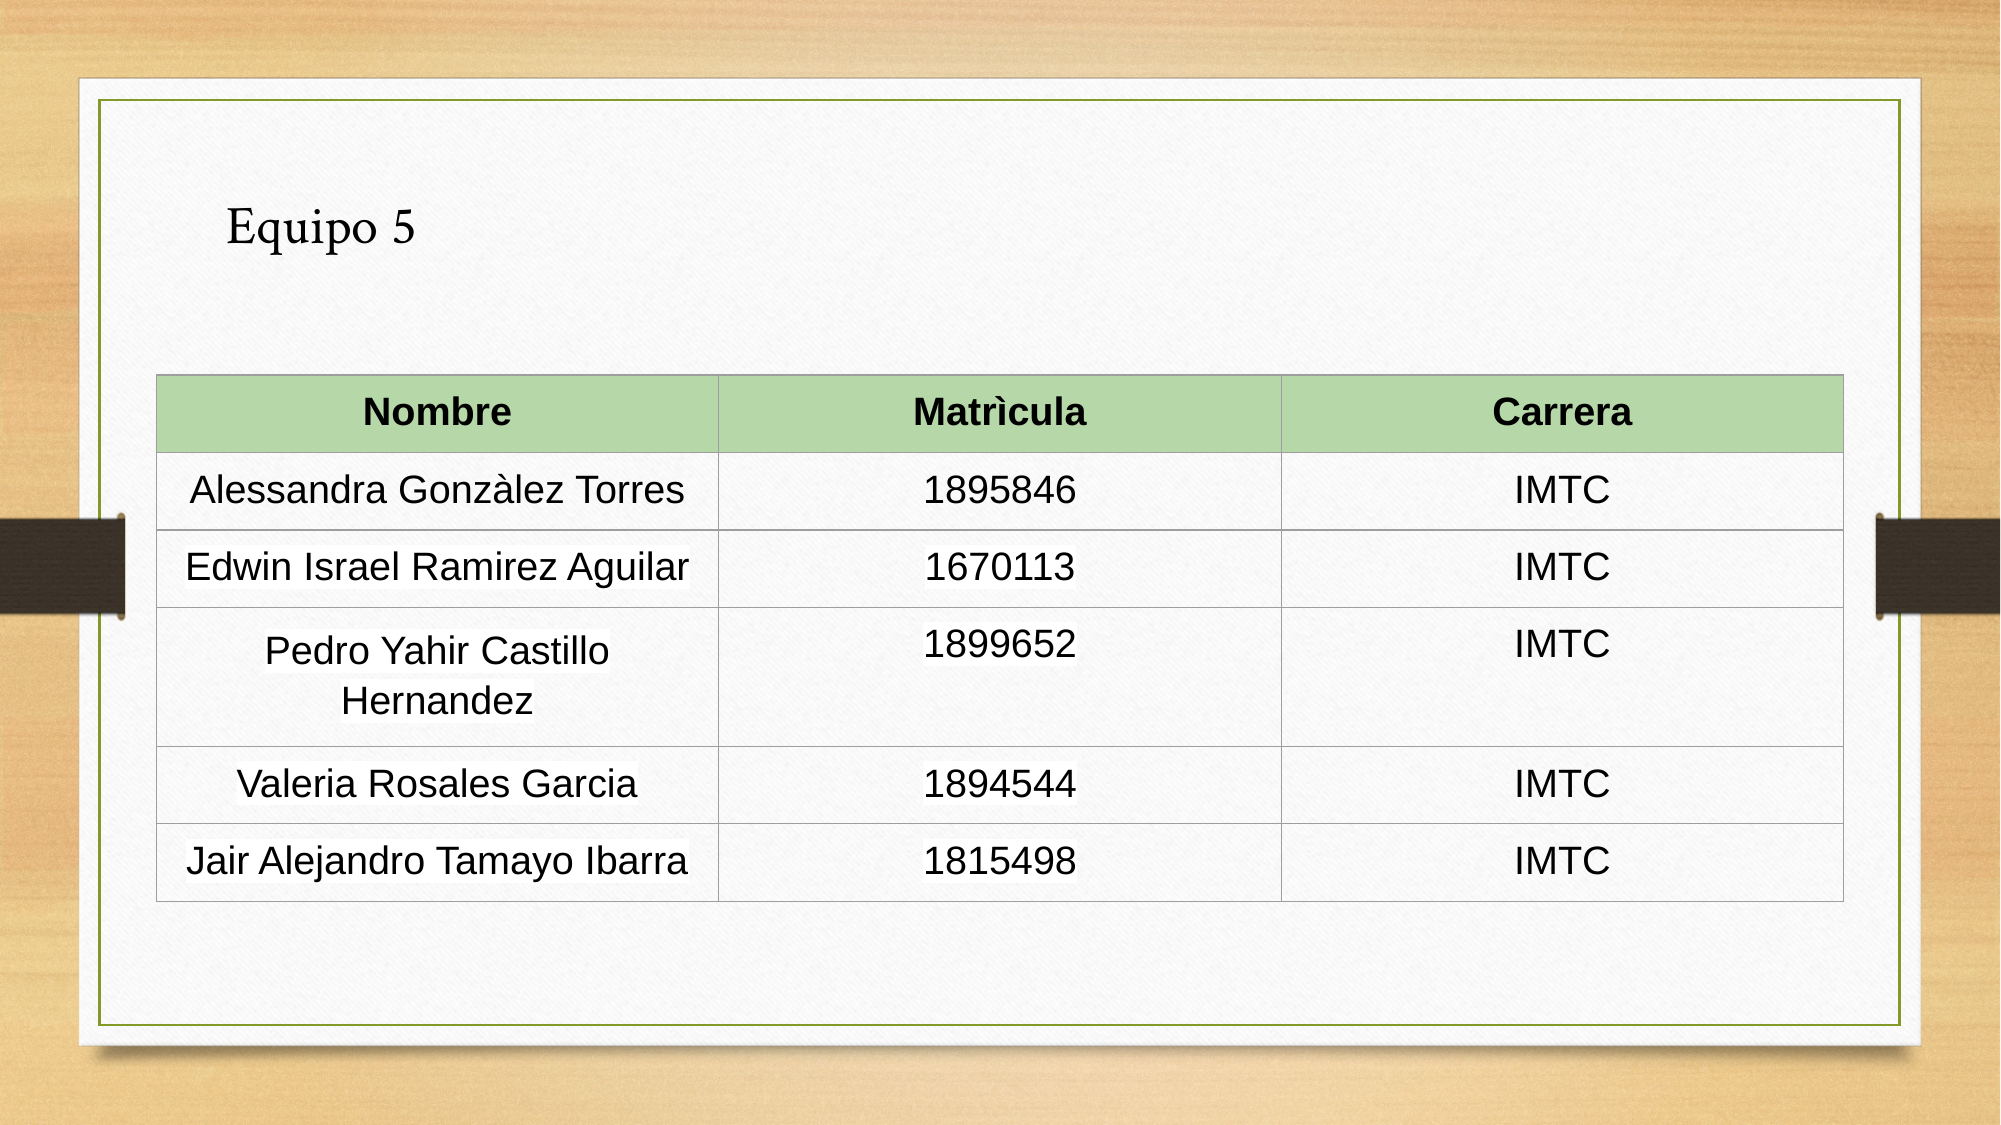

Equipo 5

| Nombre | Matrìcula | Carrera |
| --- | --- | --- |
| Alessandra Gonzàlez Torres | 1895846 | IMTC |
| Edwin Israel Ramirez Aguilar | 1670113 | IMTC |
| Pedro Yahir Castillo Hernandez | 1899652 | IMTC |
| Valeria Rosales Garcia | 1894544 | IMTC |
| Jair Alejandro Tamayo Ibarra | 1815498 | IMTC |